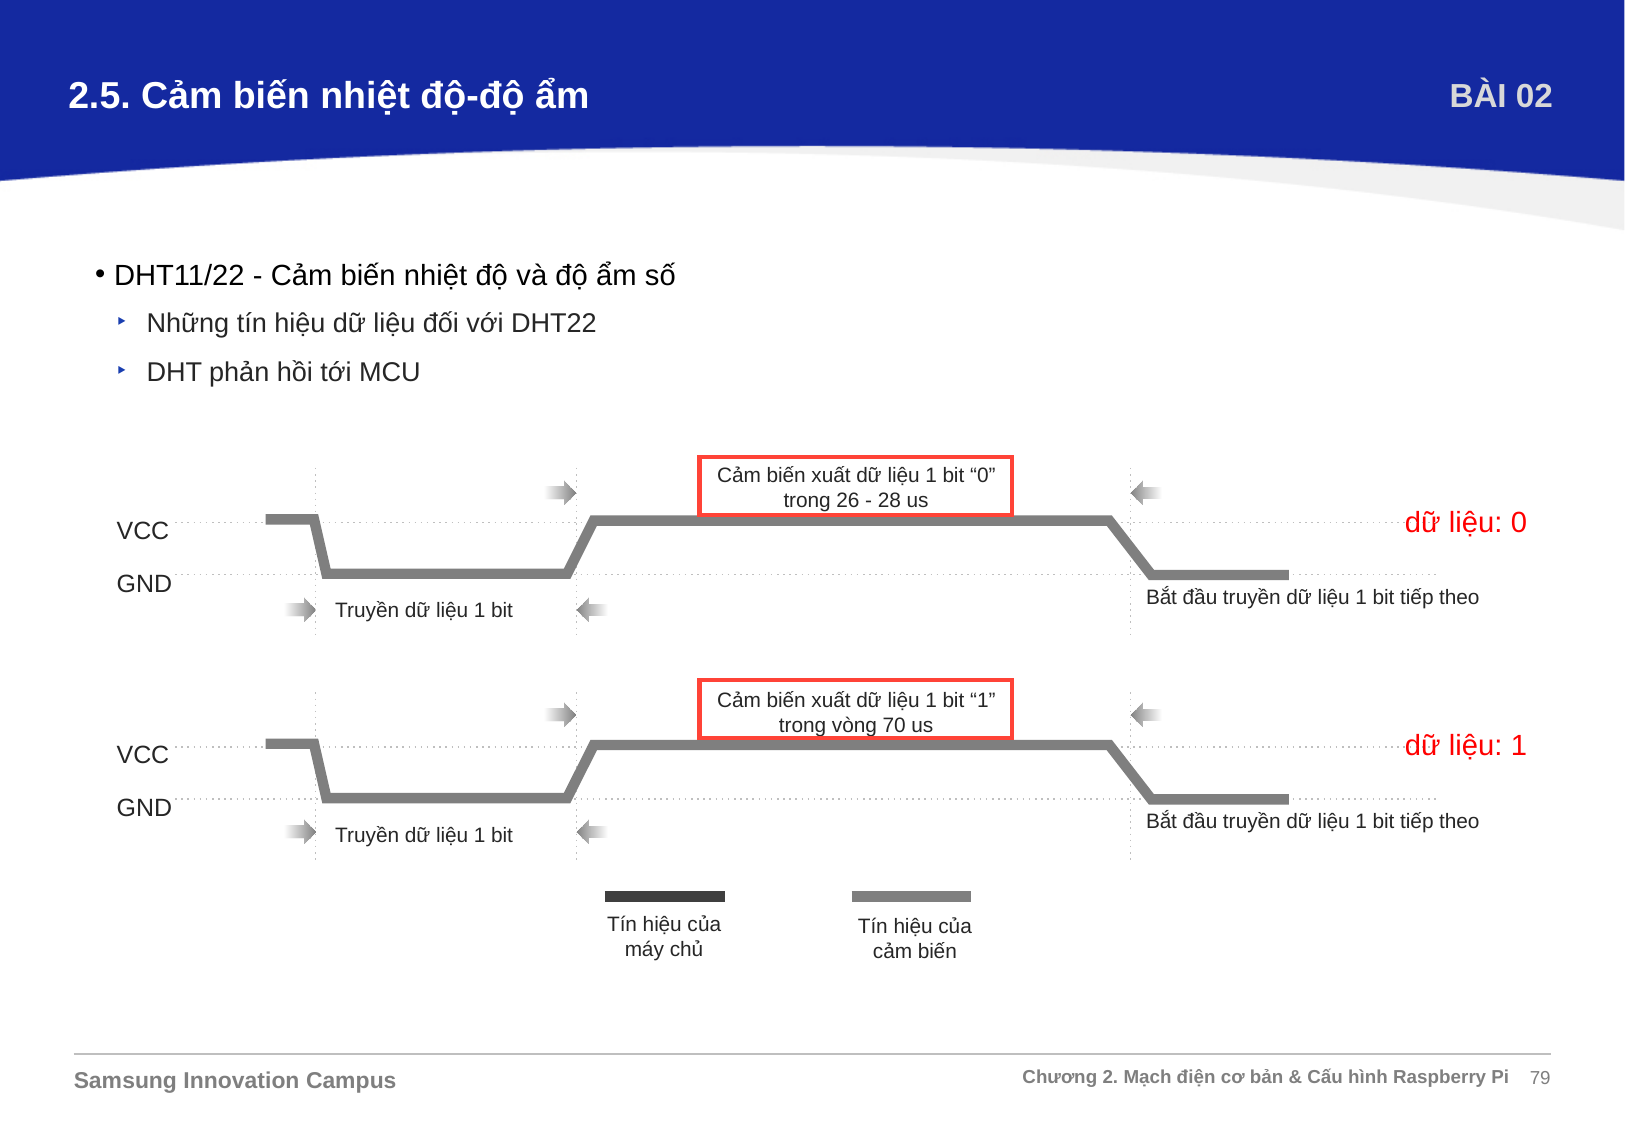

2.5. Cảm biến nhiệt độ-độ ẩm
BÀI 02
DHT11/22 - Cảm biến nhiệt độ và độ ẩm số
Những tín hiệu dữ liệu đối với DHT22
DHT phản hồi tới MCU

Cảm biến xuất dữ liệu 1 bit “0” trong 26 - 28 us

VCC
GND
Bắt đầu truyền dữ liệu 1 bit tiếp theo
Truyền dữ liệu 1 bit

dữ liệu: 0

Cảm biến xuất dữ liệu 1 bit “1” trong vòng 70 us

VCC
GND
Bắt đầu truyền dữ liệu 1 bit tiếp theo
Truyền dữ liệu 1 bit

dữ liệu: 1

Tín hiệu của máy chủ
Tín hiệu của cảm biến